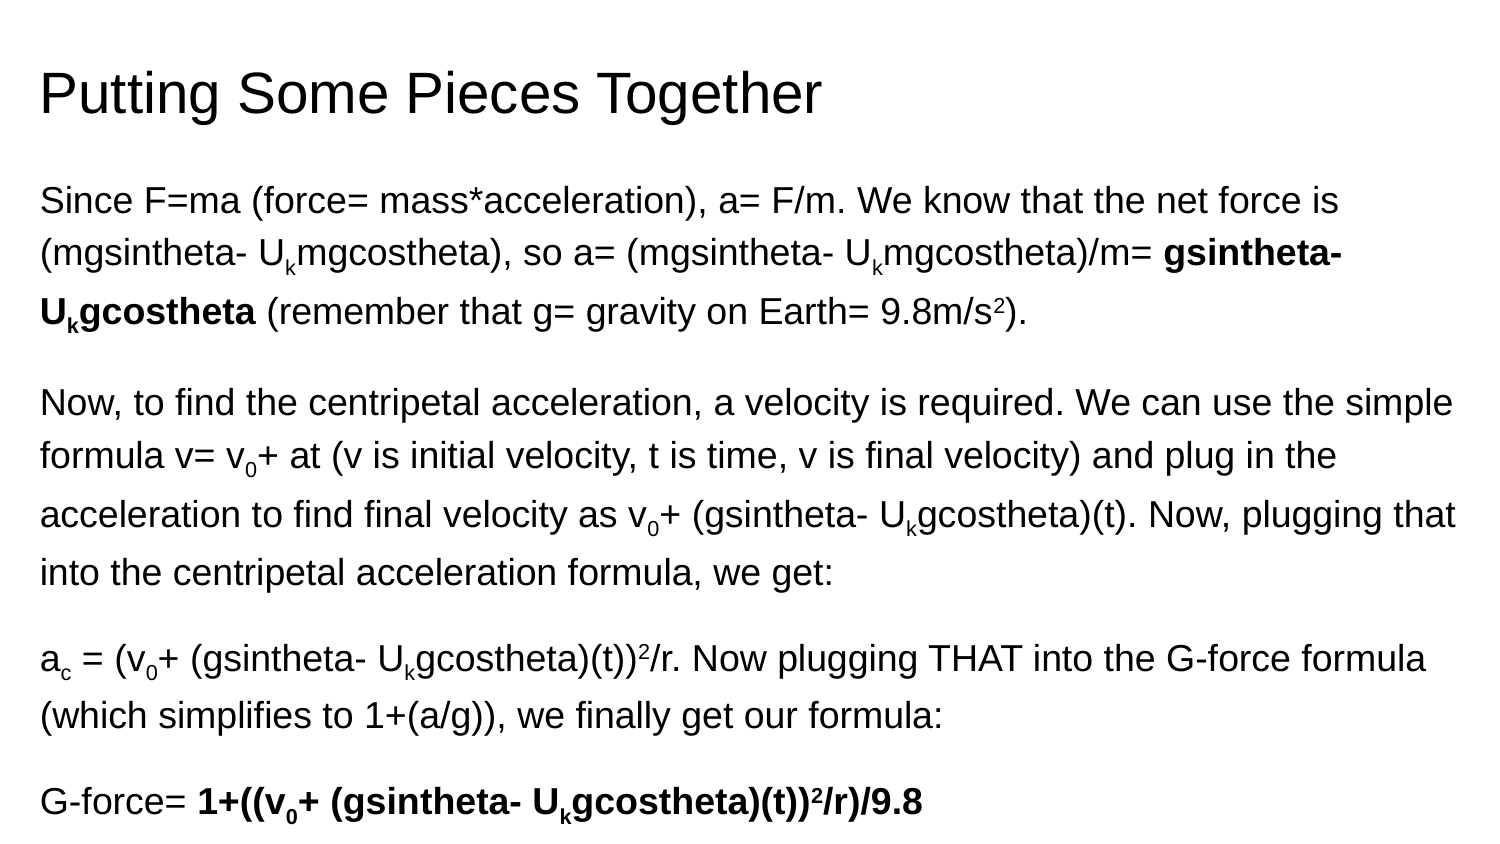

# Putting Some Pieces Together
Since F=ma (force= mass*acceleration), a= F/m. We know that the net force is (mgsintheta- Ukmgcostheta), so a= (mgsintheta- Ukmgcostheta)/m= gsintheta- Ukgcostheta (remember that g= gravity on Earth= 9.8m/s2).
Now, to find the centripetal acceleration, a velocity is required. We can use the simple formula v= v0+ at (v is initial velocity, t is time, v is final velocity) and plug in the acceleration to find final velocity as v0+ (gsintheta- Ukgcostheta)(t). Now, plugging that into the centripetal acceleration formula, we get:
ac = (v0+ (gsintheta- Ukgcostheta)(t))2/r. Now plugging THAT into the G-force formula (which simplifies to 1+(a/g)), we finally get our formula:
G-force= 1+((v0+ (gsintheta- Ukgcostheta)(t))2/r)/9.8